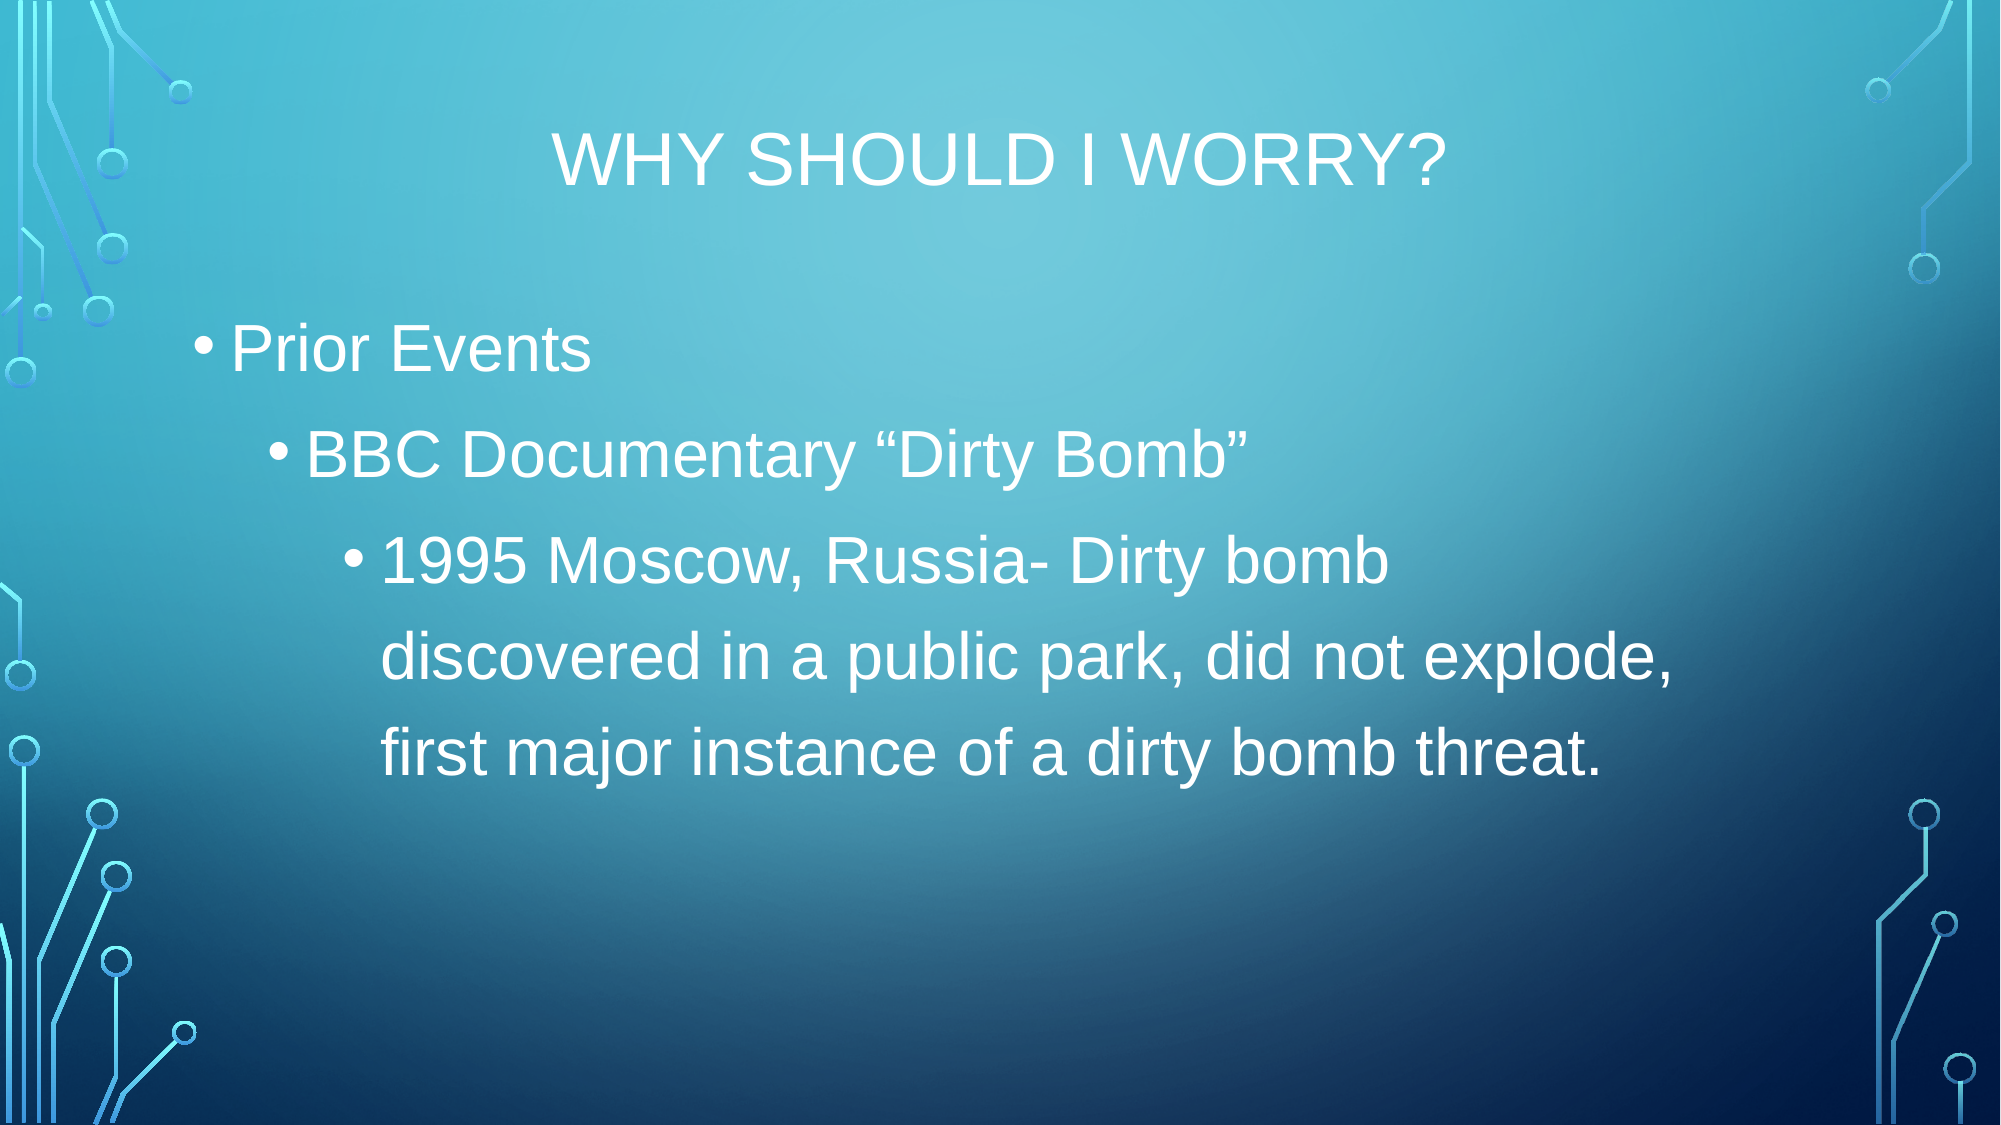

# WHY SHOULD I WORRY?
Prior Events
BBC Documentary “Dirty Bomb”
1995 Moscow, Russia- Dirty bomb discovered in a public park, did not explode, first major instance of a dirty bomb threat.